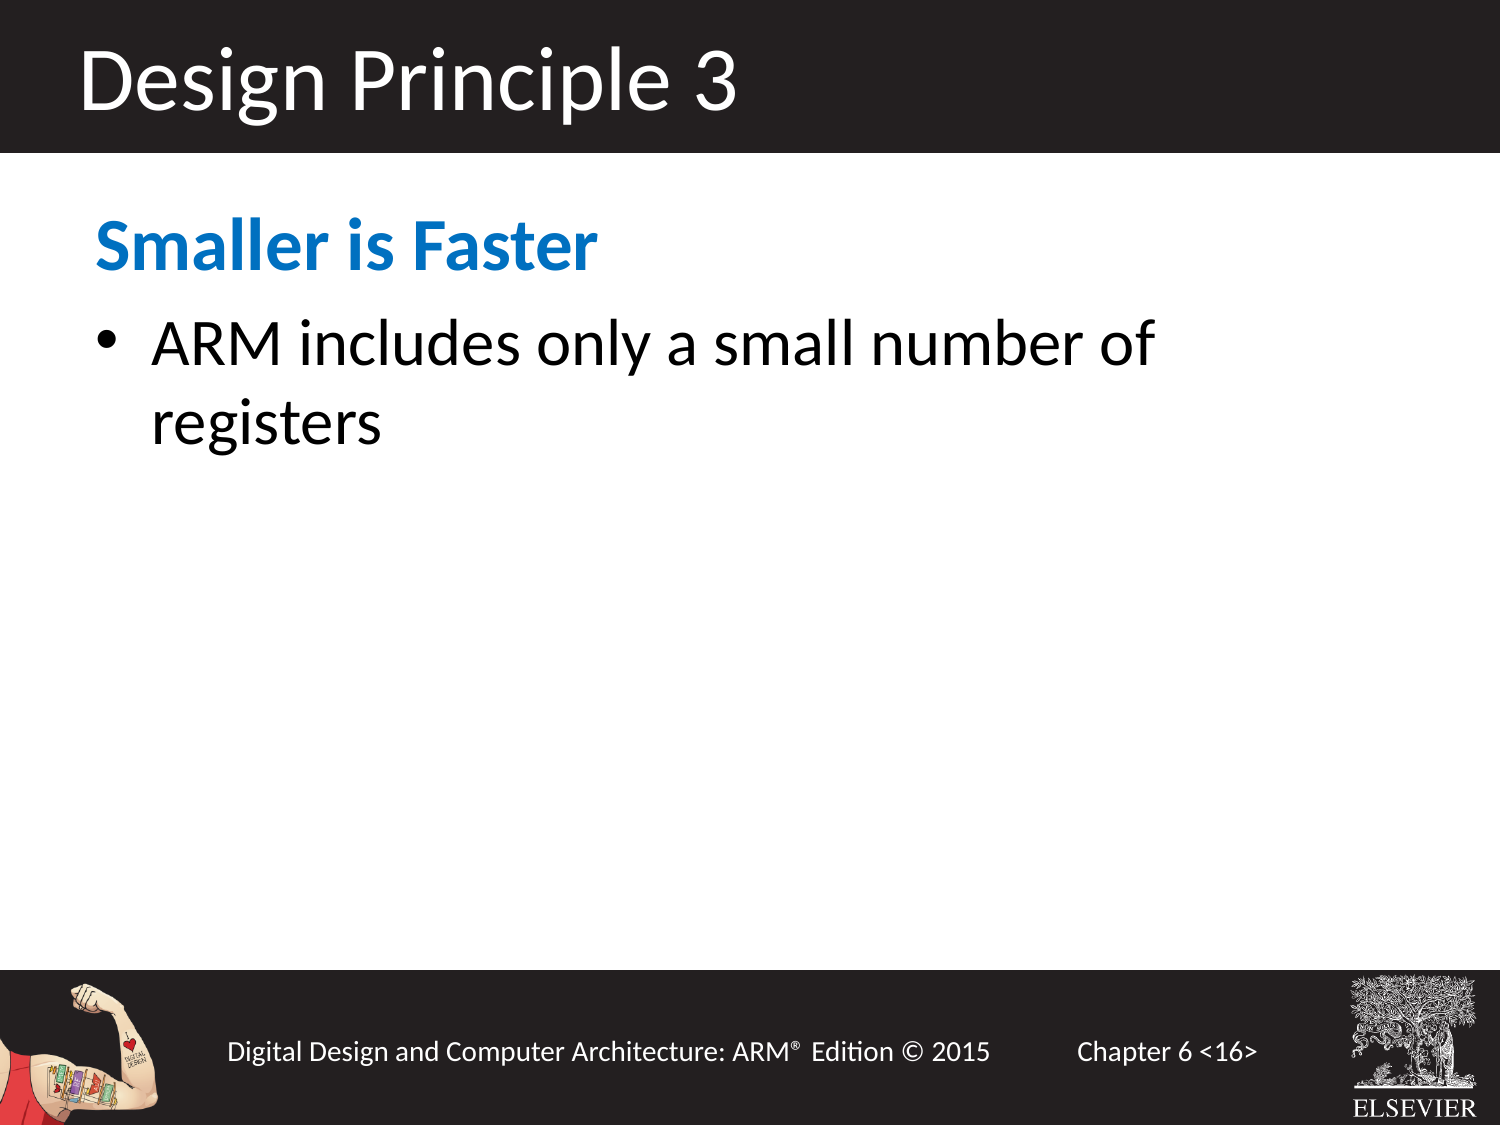

Design Principle 3
Smaller is Faster
ARM includes only a small number of registers